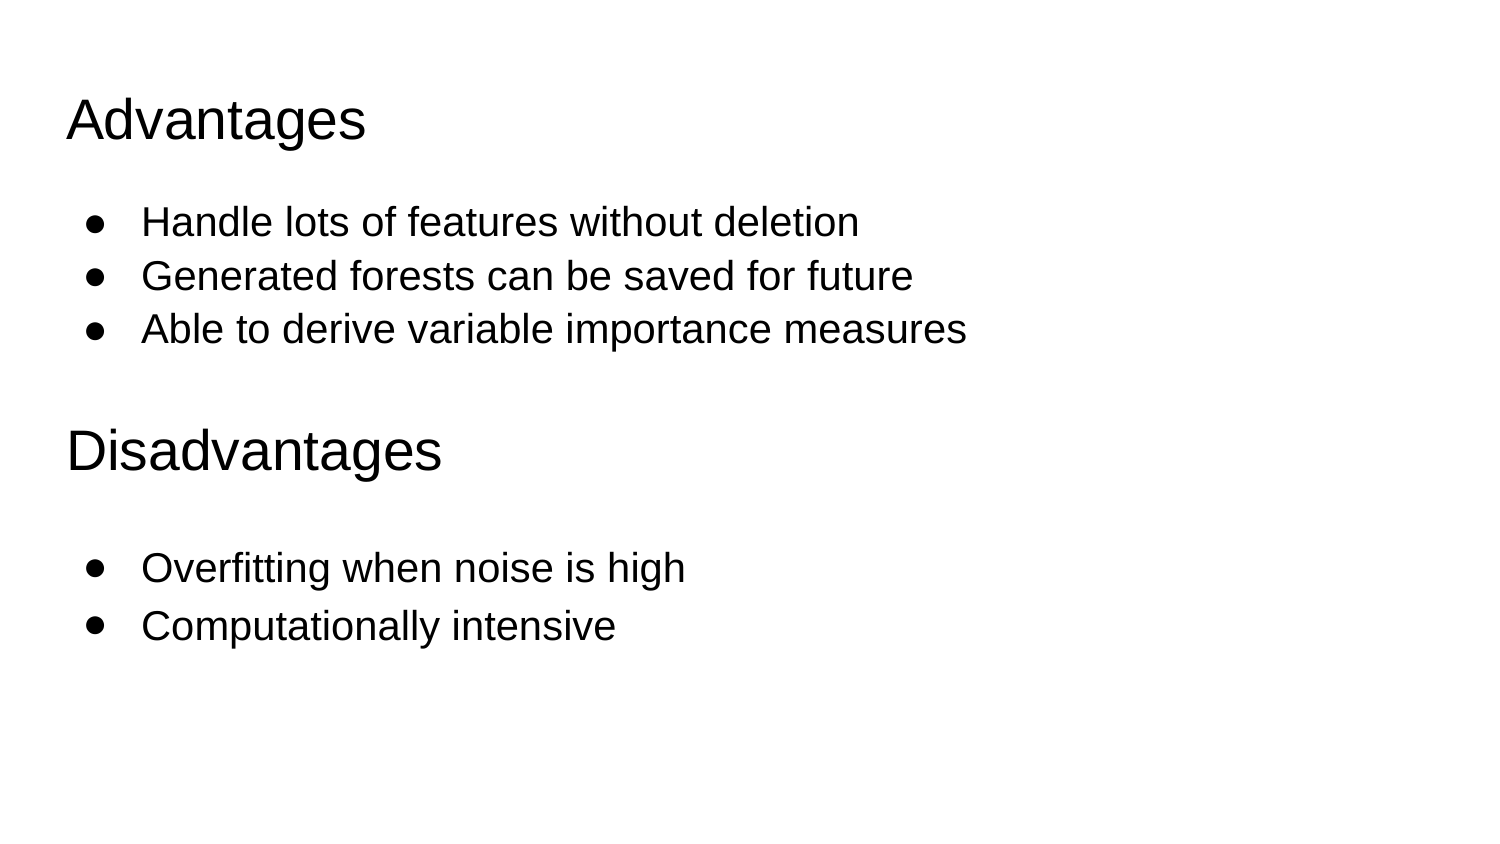

# Advantages
Handle lots of features without deletion
Generated forests can be saved for future
Able to derive variable importance measures
Disadvantages
Overfitting when noise is high
Computationally intensive